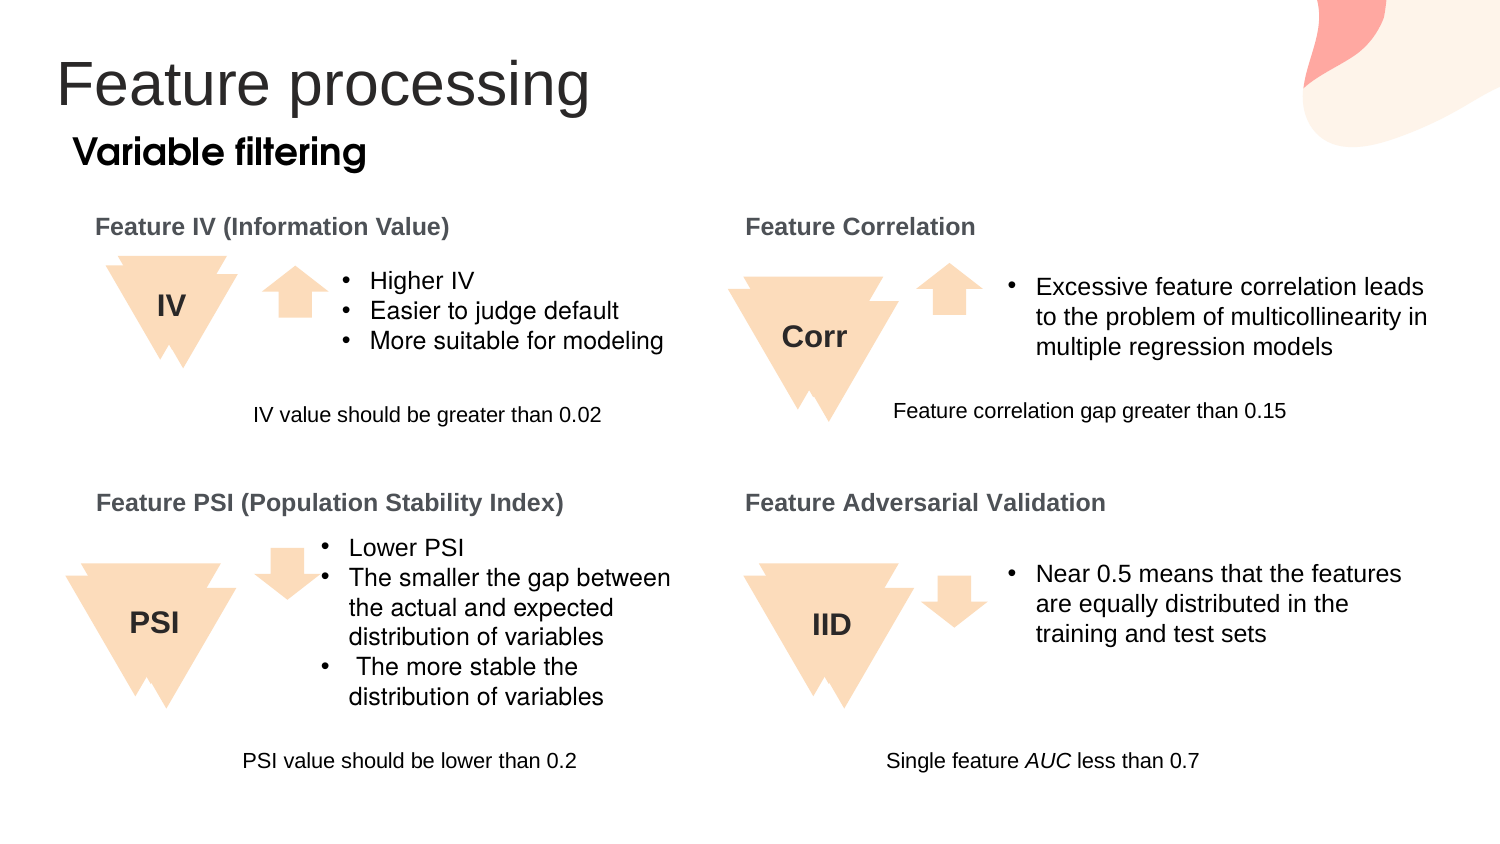

# Feature processing
Variable filtering
Feature Correlation
Feature IV (Information Value)

Higher IV
Easier to judge default
More suitable for modeling

Excessive feature correlation leads to the problem of multicollinearity in multiple regression models

IV
Corr
Feature correlation gap greater than 0.15
IV value should be greater than 0.02
Feature Adversarial Validation
Feature PSI (Population Stability Index)
Lower PSI
The smaller the gap between the actual and expected distribution of variables
 The more stable the distribution of variables

Near 0.5 means that the features are equally distributed in the training and test sets

PSI
IID
PSI value should be lower than 0.2
Single feature AUC less than 0.7